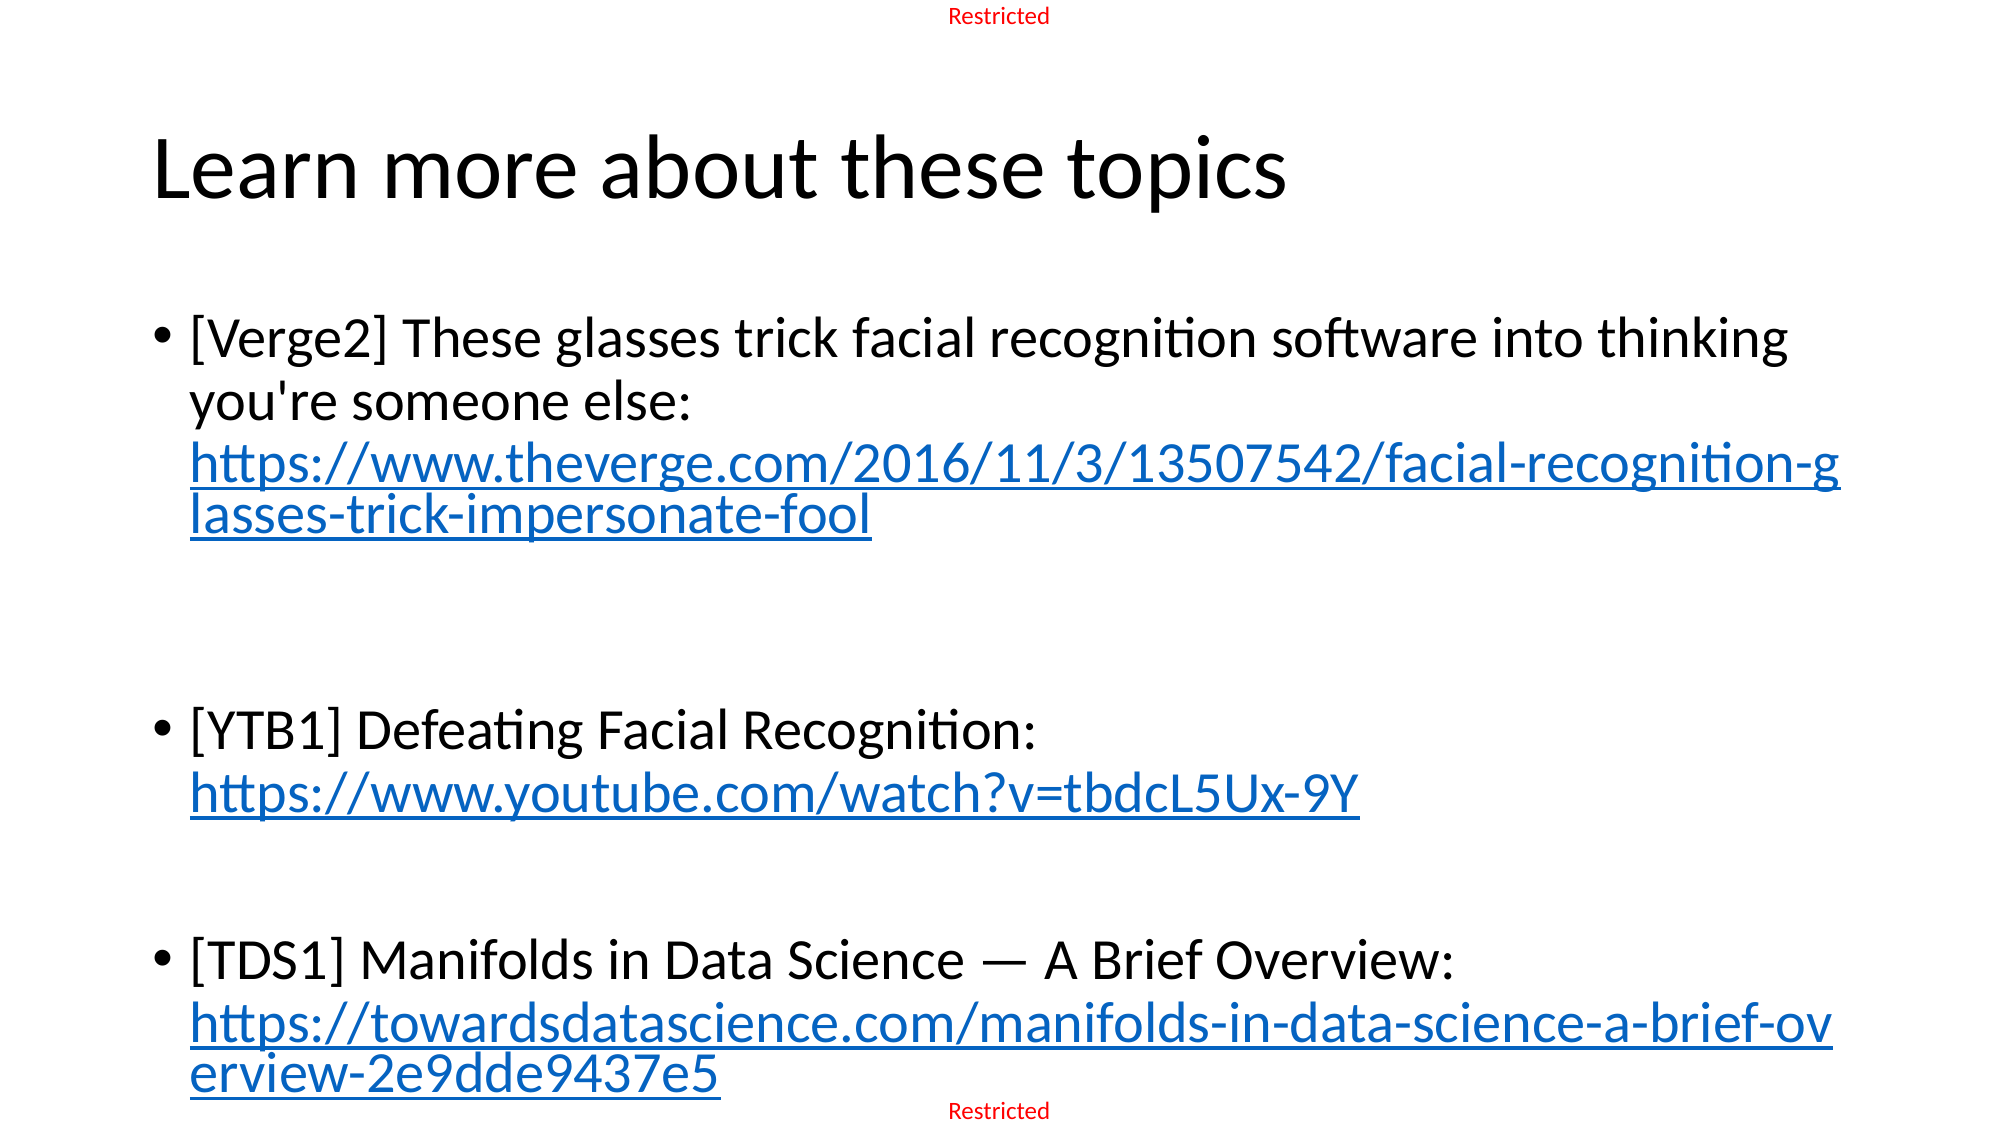

# Learn more about these topics
[Verge2] These glasses trick facial recognition software into thinking you're someone else:
https://www.theverge.com/2016/11/3/13507542/facial-recognition-glasses-trick-impersonate-fool
[YTB1] Defeating Facial Recognition: https://www.youtube.com/watch?v=tbdcL5Ux-9Y

[TDS1] Manifolds in Data Science — A Brief Overview:
https://towardsdatascience.com/manifolds-in-data-science-a-brief-overview-2e9dde9437e5